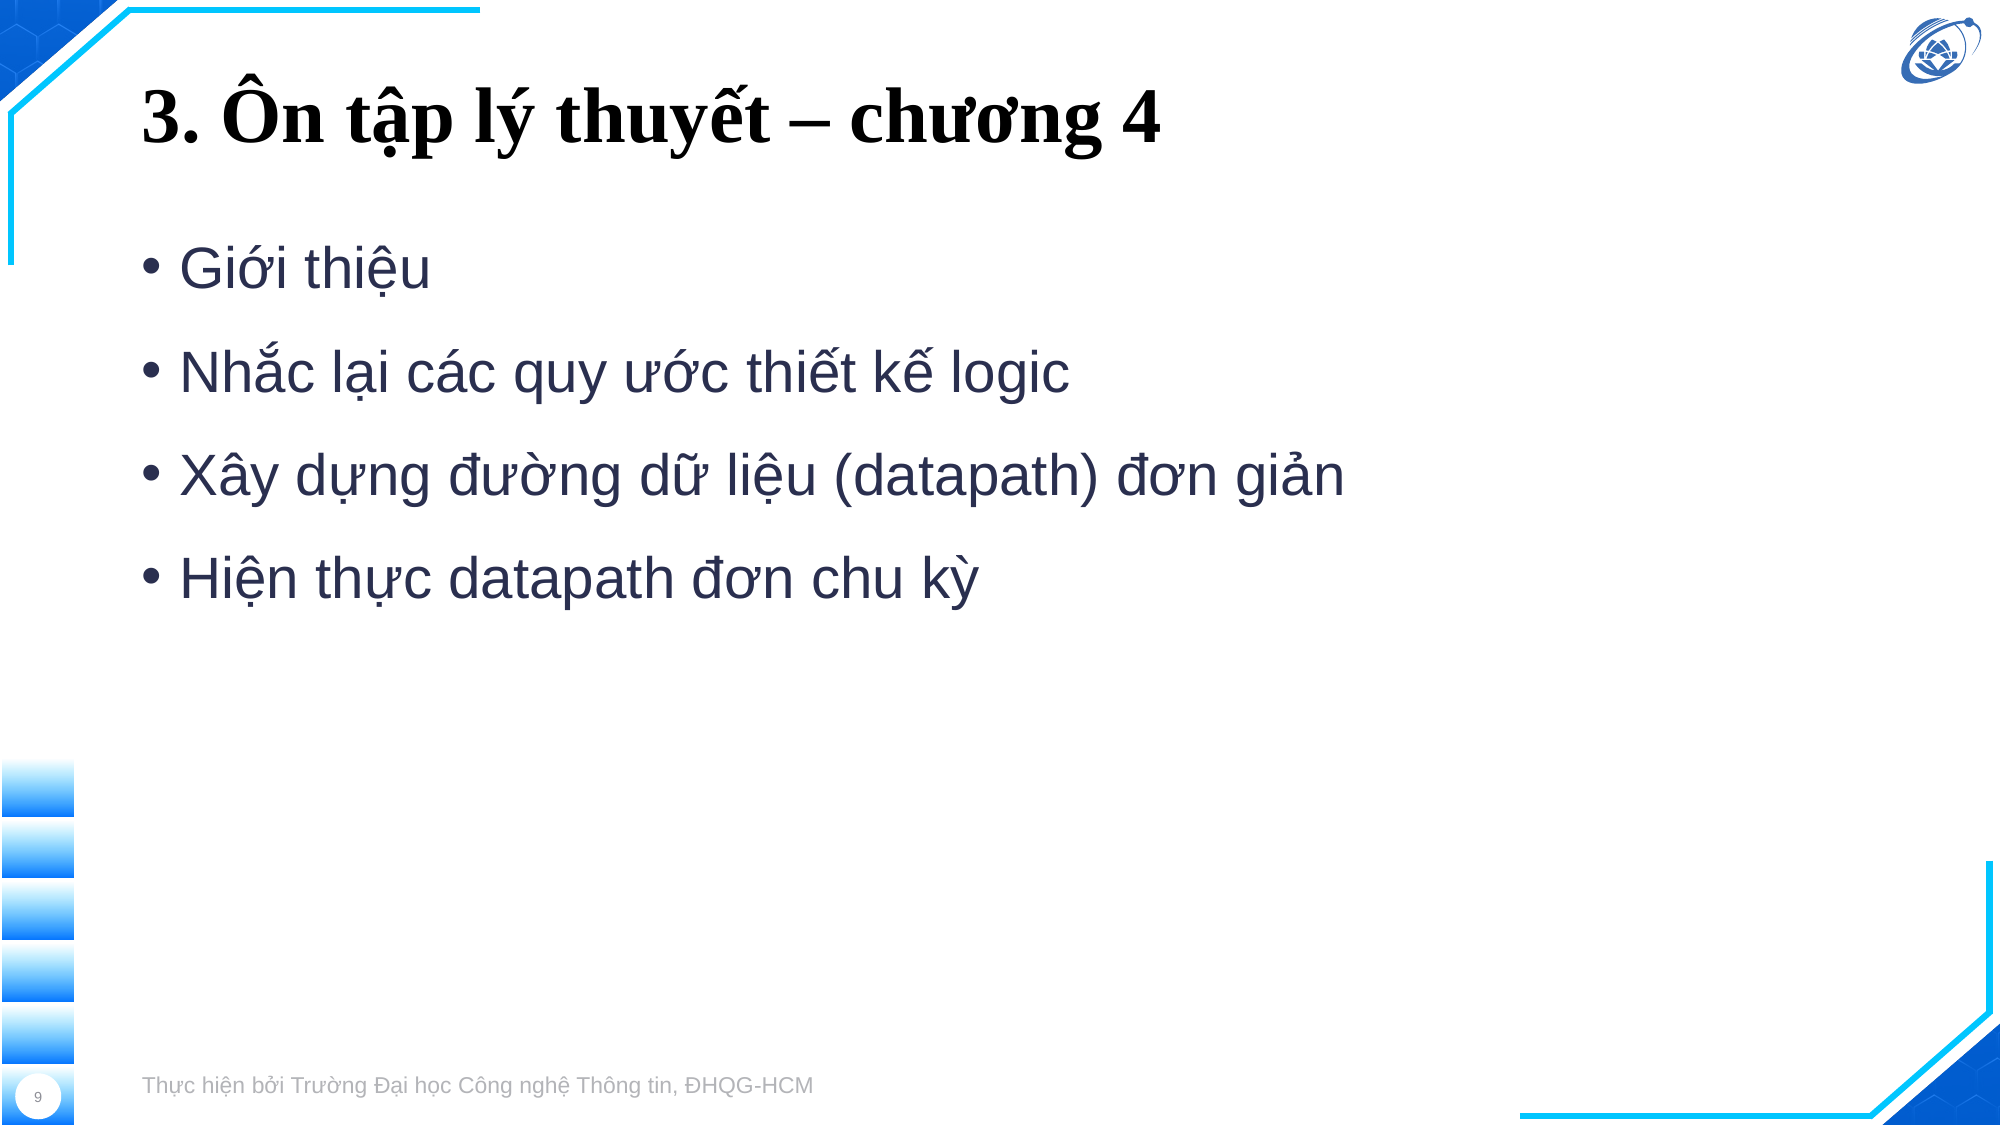

# 3. Ôn tập lý thuyết – chương 4
Giới thiệu
Nhắc lại các quy ước thiết kế logic
Xây dựng đường dữ liệu (datapath) đơn giản
Hiện thực datapath đơn chu kỳ
Thực hiện bởi Trường Đại học Công nghệ Thông tin, ĐHQG-HCM
9